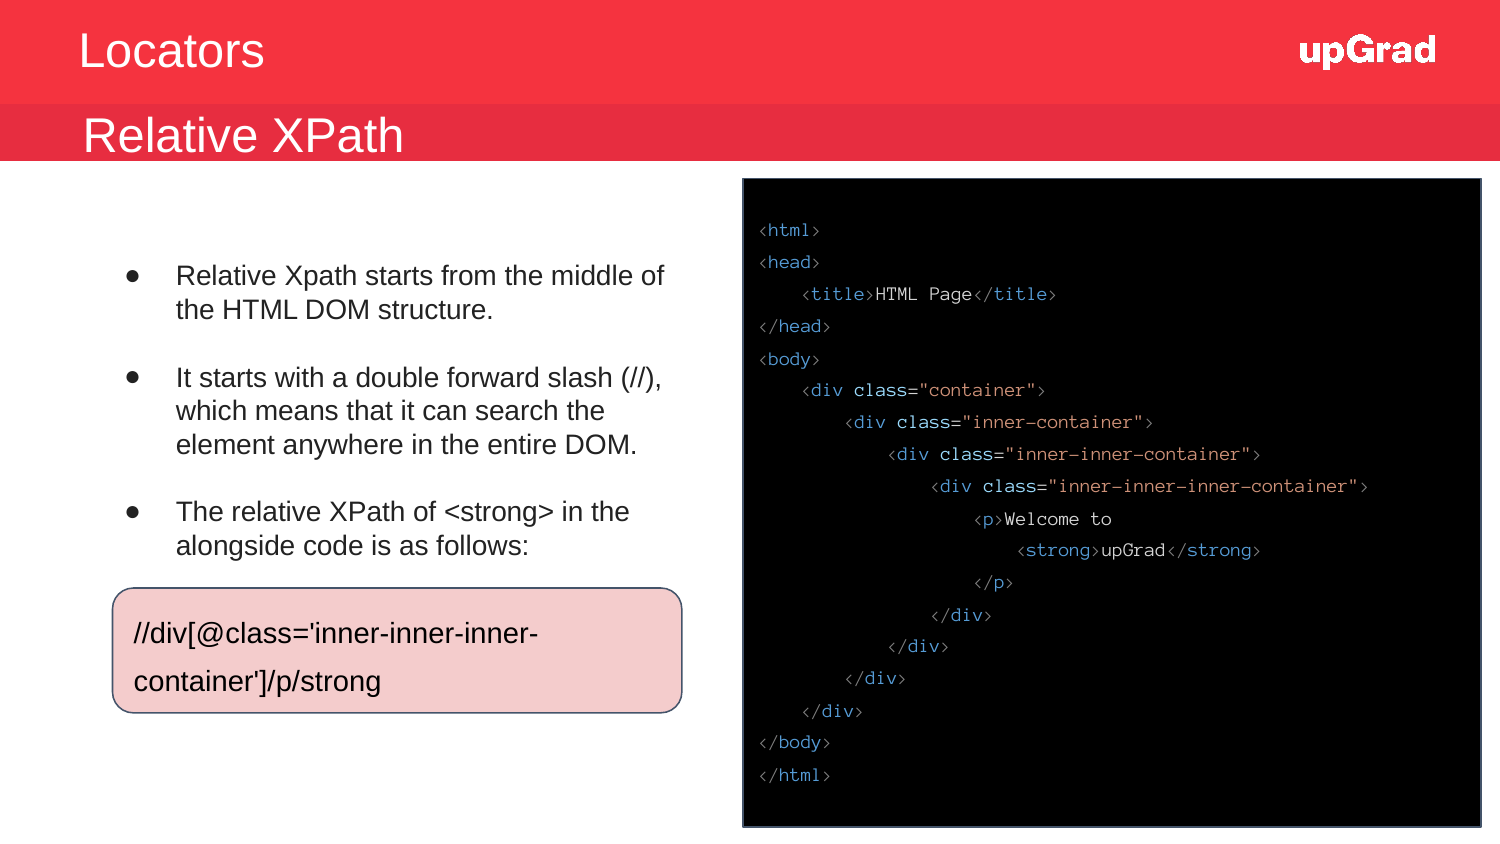

Locators
     Relative XPath

<html>
<head>
    <title>HTML Page</title>
</head>
<body>
    <div class="container">
        <div class="inner-container">
            <div class="inner-inner-container">
                <div class="inner-inner-inner-container">
                    <p>Welcome to
                        <strong>upGrad</strong>
                    </p>
                </div>
            </div>
        </div>
    </div>
</body>
</html>

Relative Xpath starts from the middle of the HTML DOM structure.

It starts with a double forward slash (//), which means that it can search the element anywhere in the entire DOM.

The relative XPath of <strong> in the alongside code is as follows:

//div[@class='inner-inner-inner-container']/p/strong

36